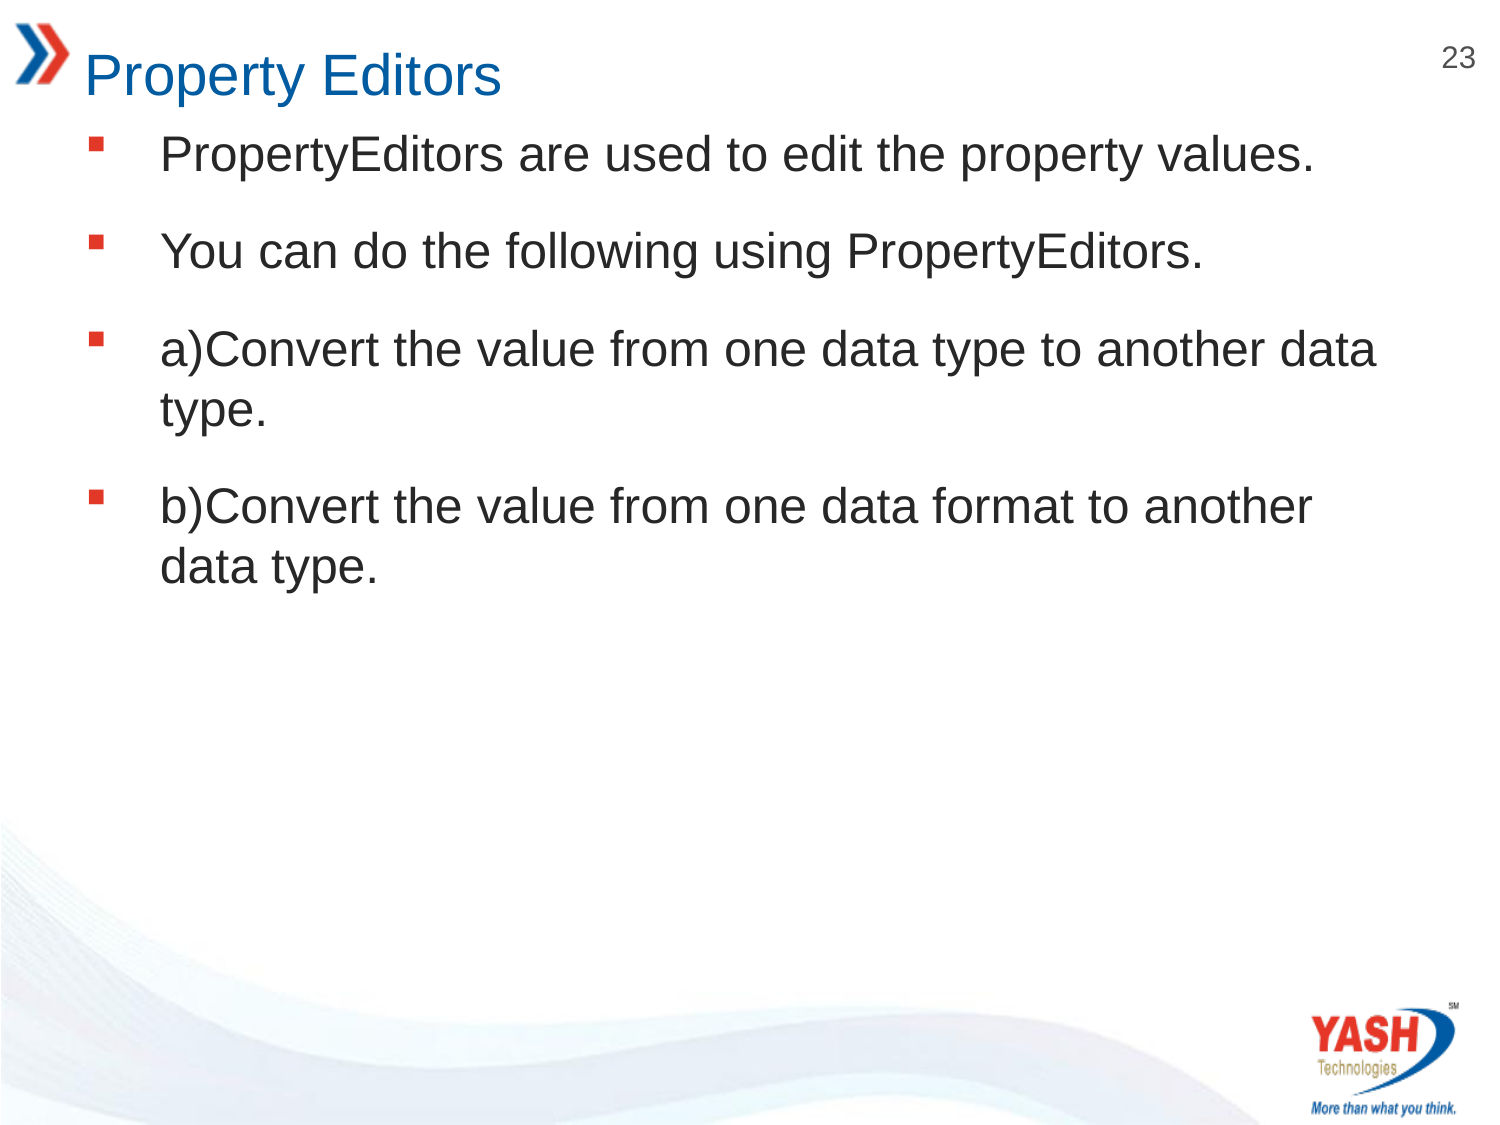

# Property Editors
PropertyEditors are used to edit the property values.
You can do the following using PropertyEditors.
a)Convert the value from one data type to another data type.
b)Convert the value from one data format to another data type.